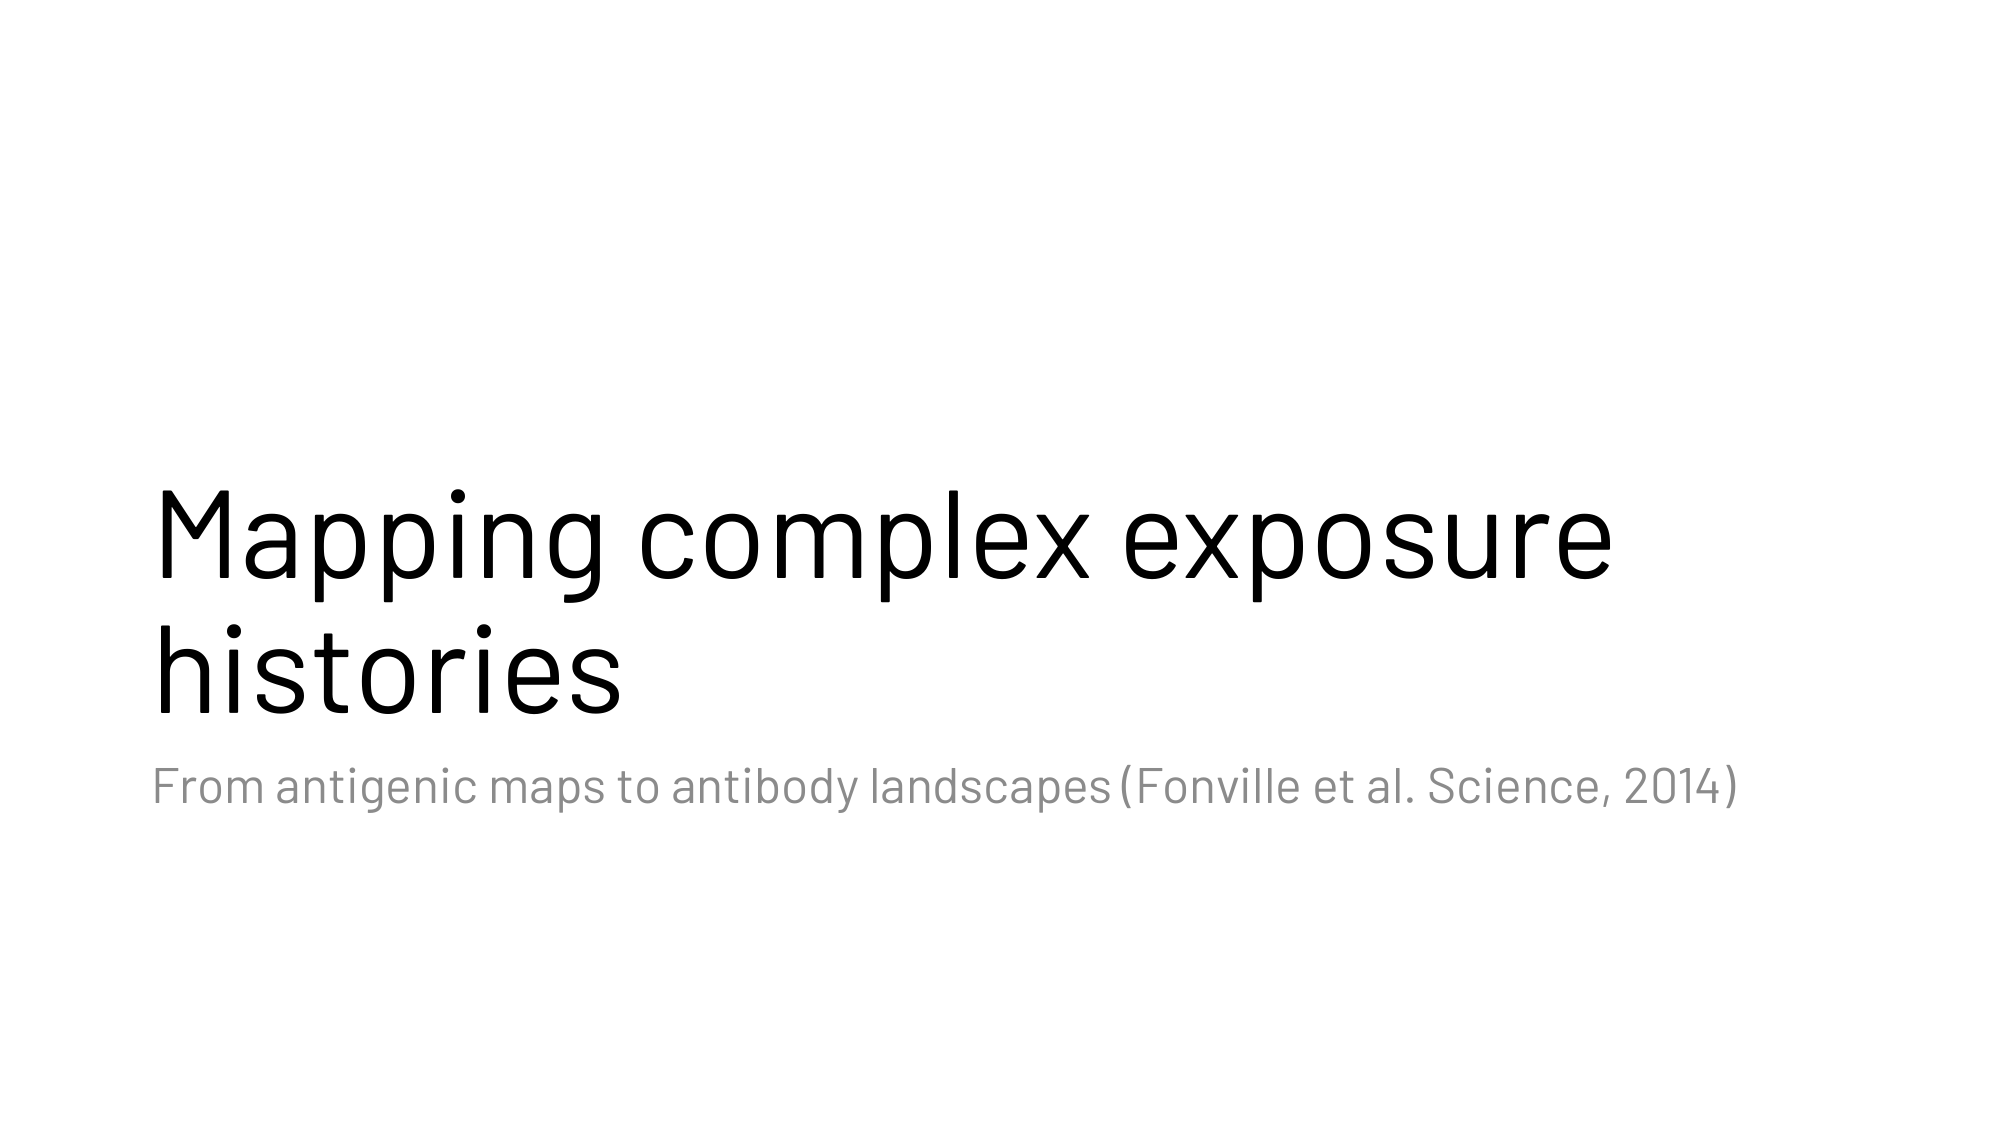

# Mapping complex exposure histories
From antigenic maps to antibody landscapes (Fonville et al. Science, 2014)